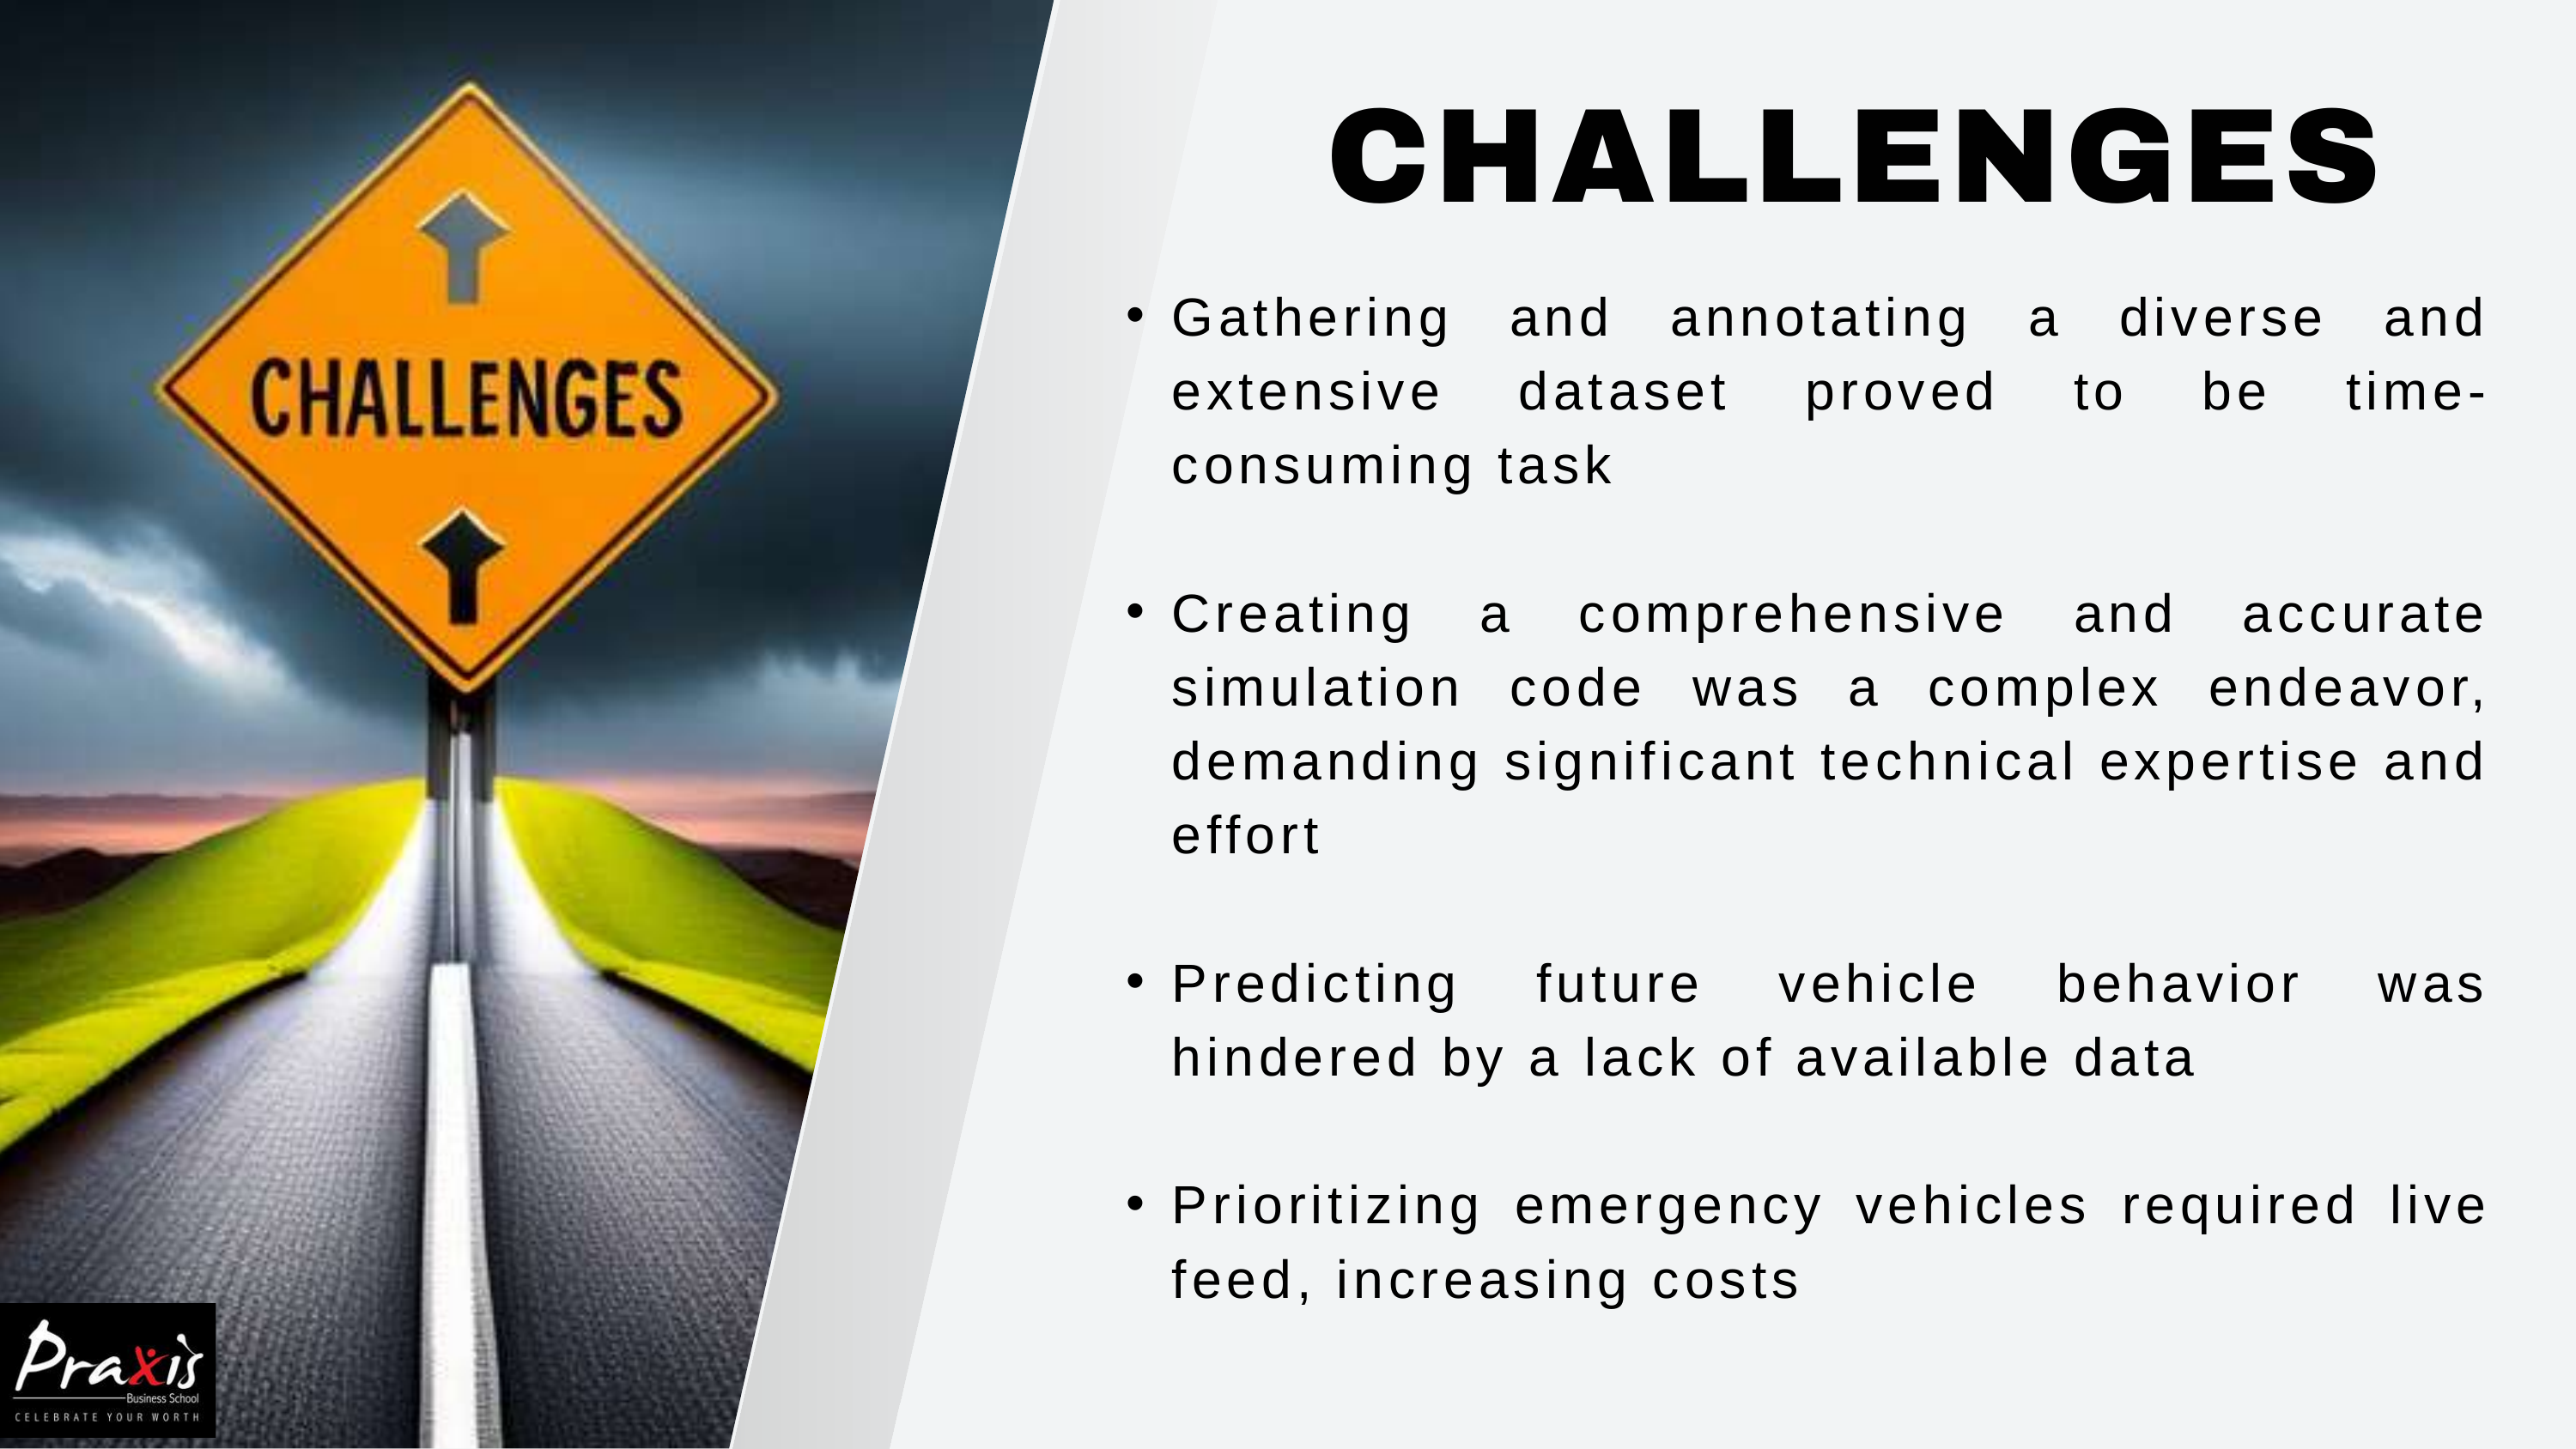

CHALLENGES
Gathering and annotating a diverse and extensive dataset proved to be time-consuming task

Creating a comprehensive and accurate simulation code was a complex endeavor, demanding significant technical expertise and effort

Predicting future vehicle behavior was hindered by a lack of available data

Prioritizing emergency vehicles required live feed, increasing costs